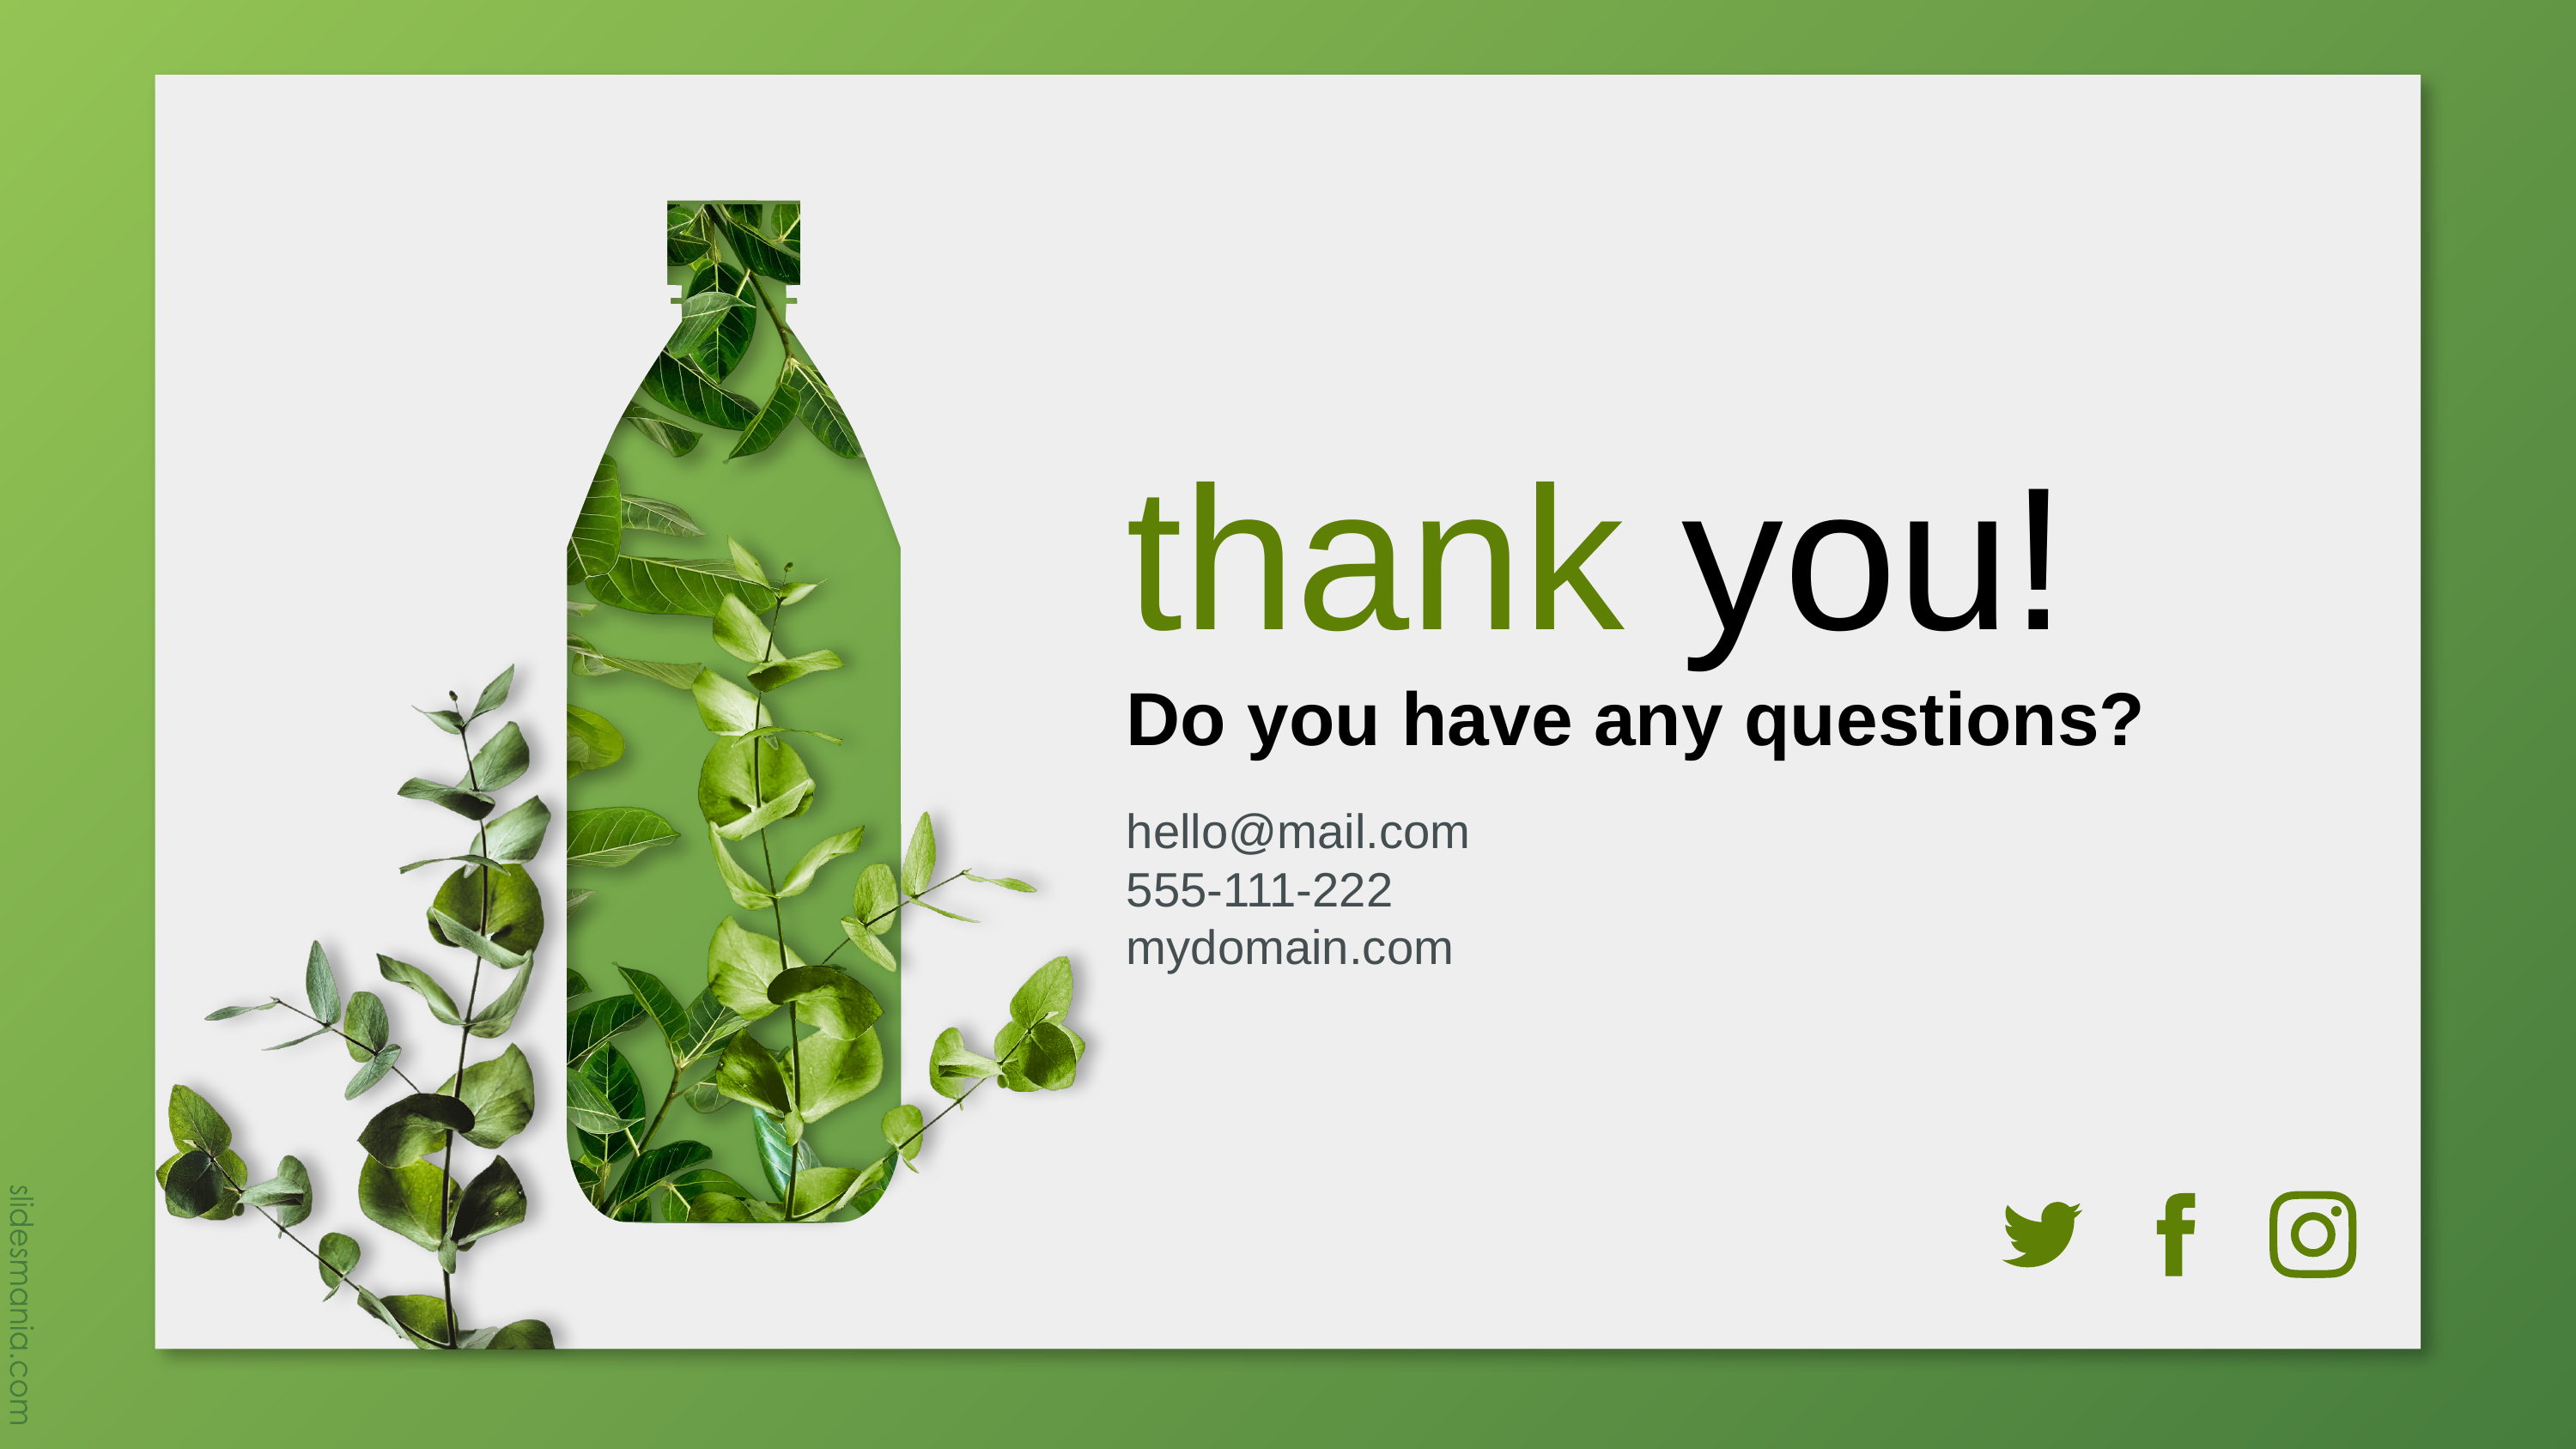

# thank you!
Do you have any questions?
hello@mail.com
555-111-222
mydomain.com